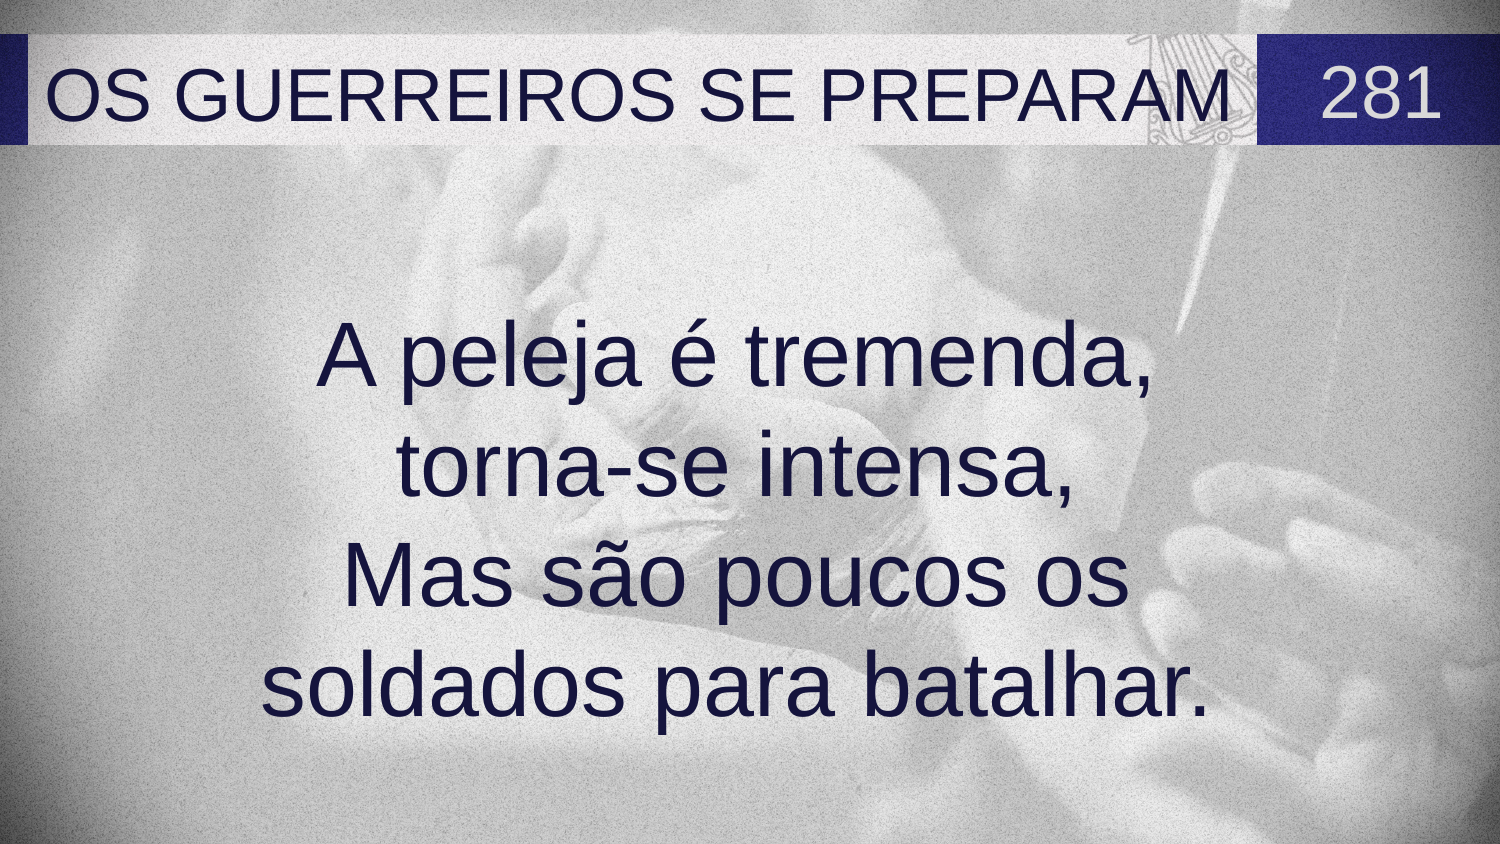

# OS GUERREIROS SE PREPARAM
281
A peleja é tremenda,
torna-se intensa,
Mas são poucos os
soldados para batalhar.